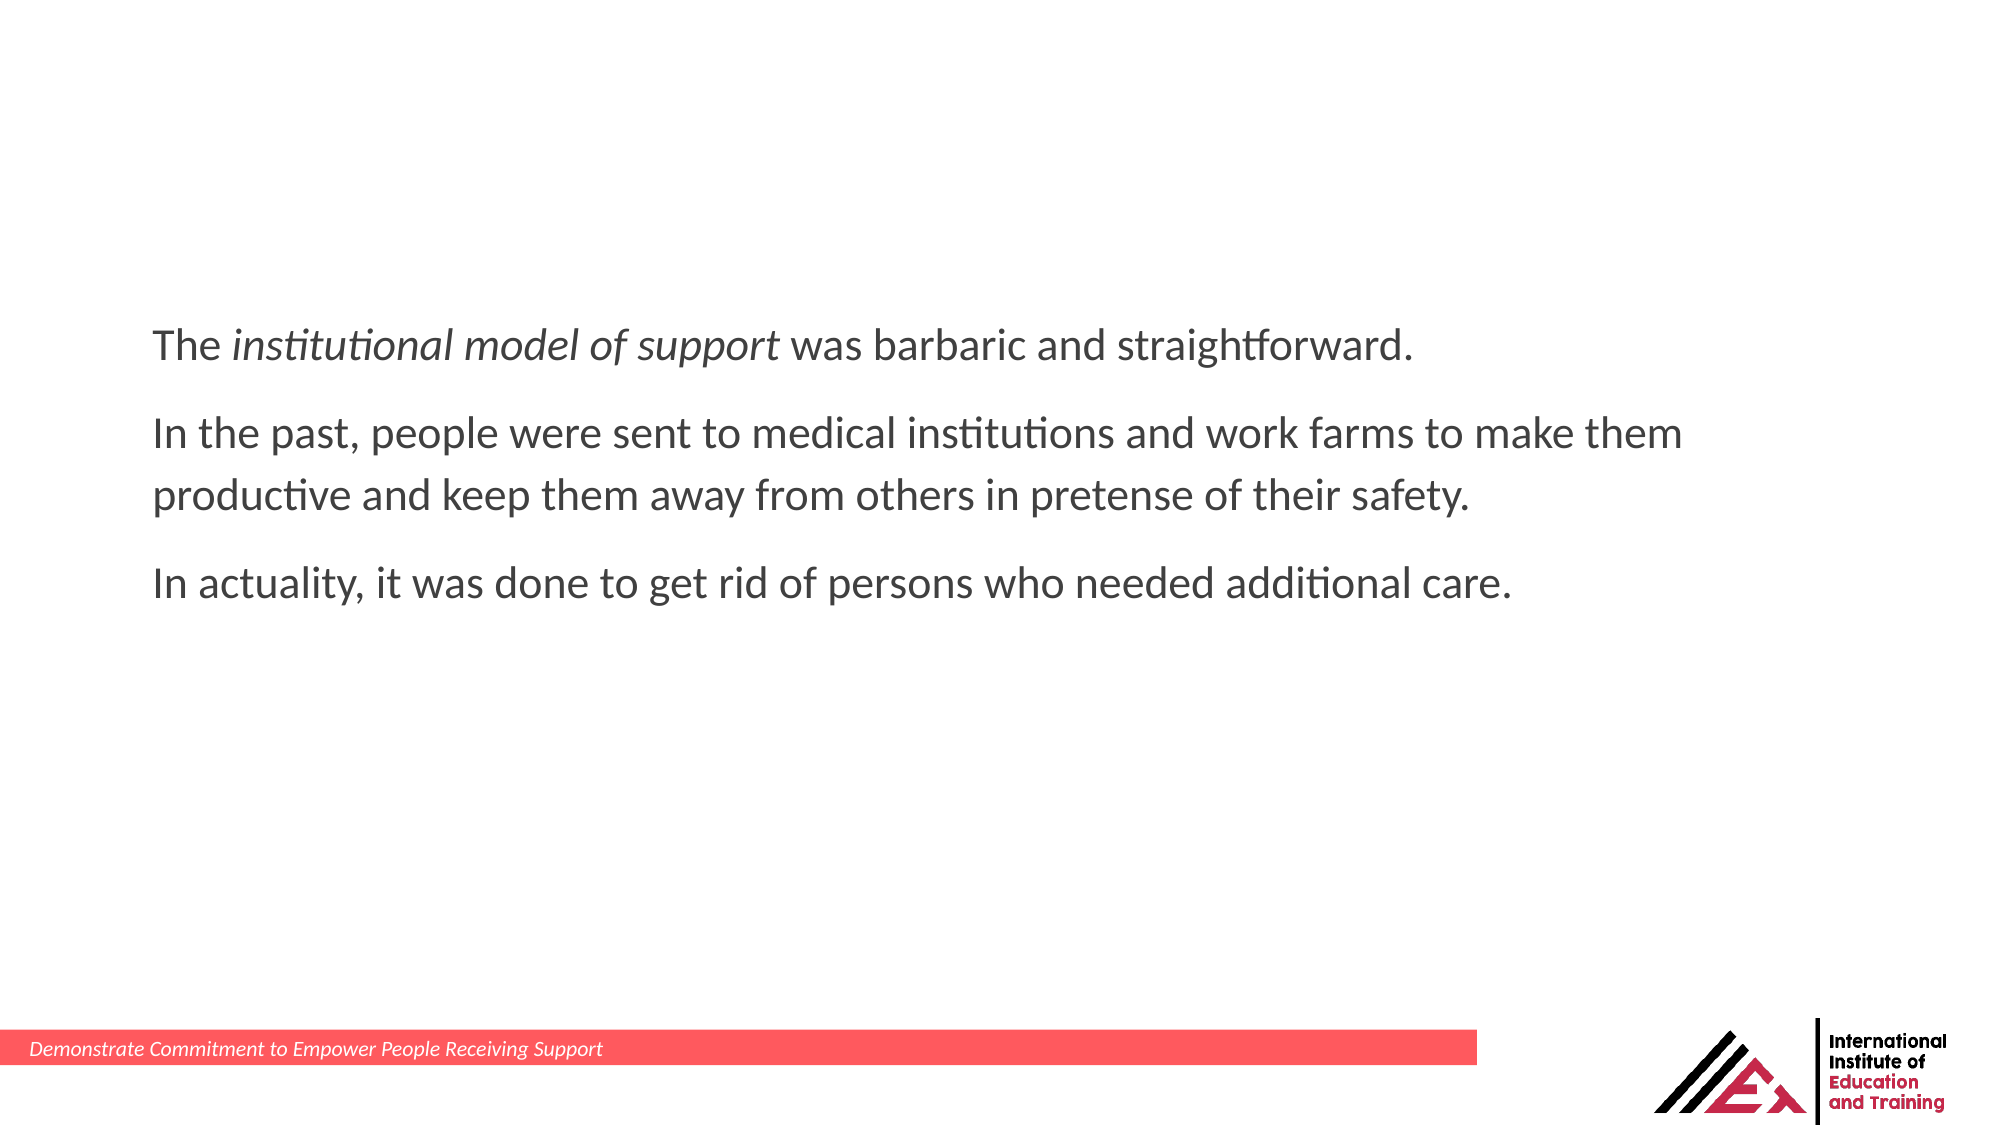

The institutional model of support was barbaric and straightforward.
In the past, people were sent to medical institutions and work farms to make them productive and keep them away from others in pretense of their safety.
In actuality, it was done to get rid of persons who needed additional care.
Demonstrate Commitment to Empower People Receiving Support